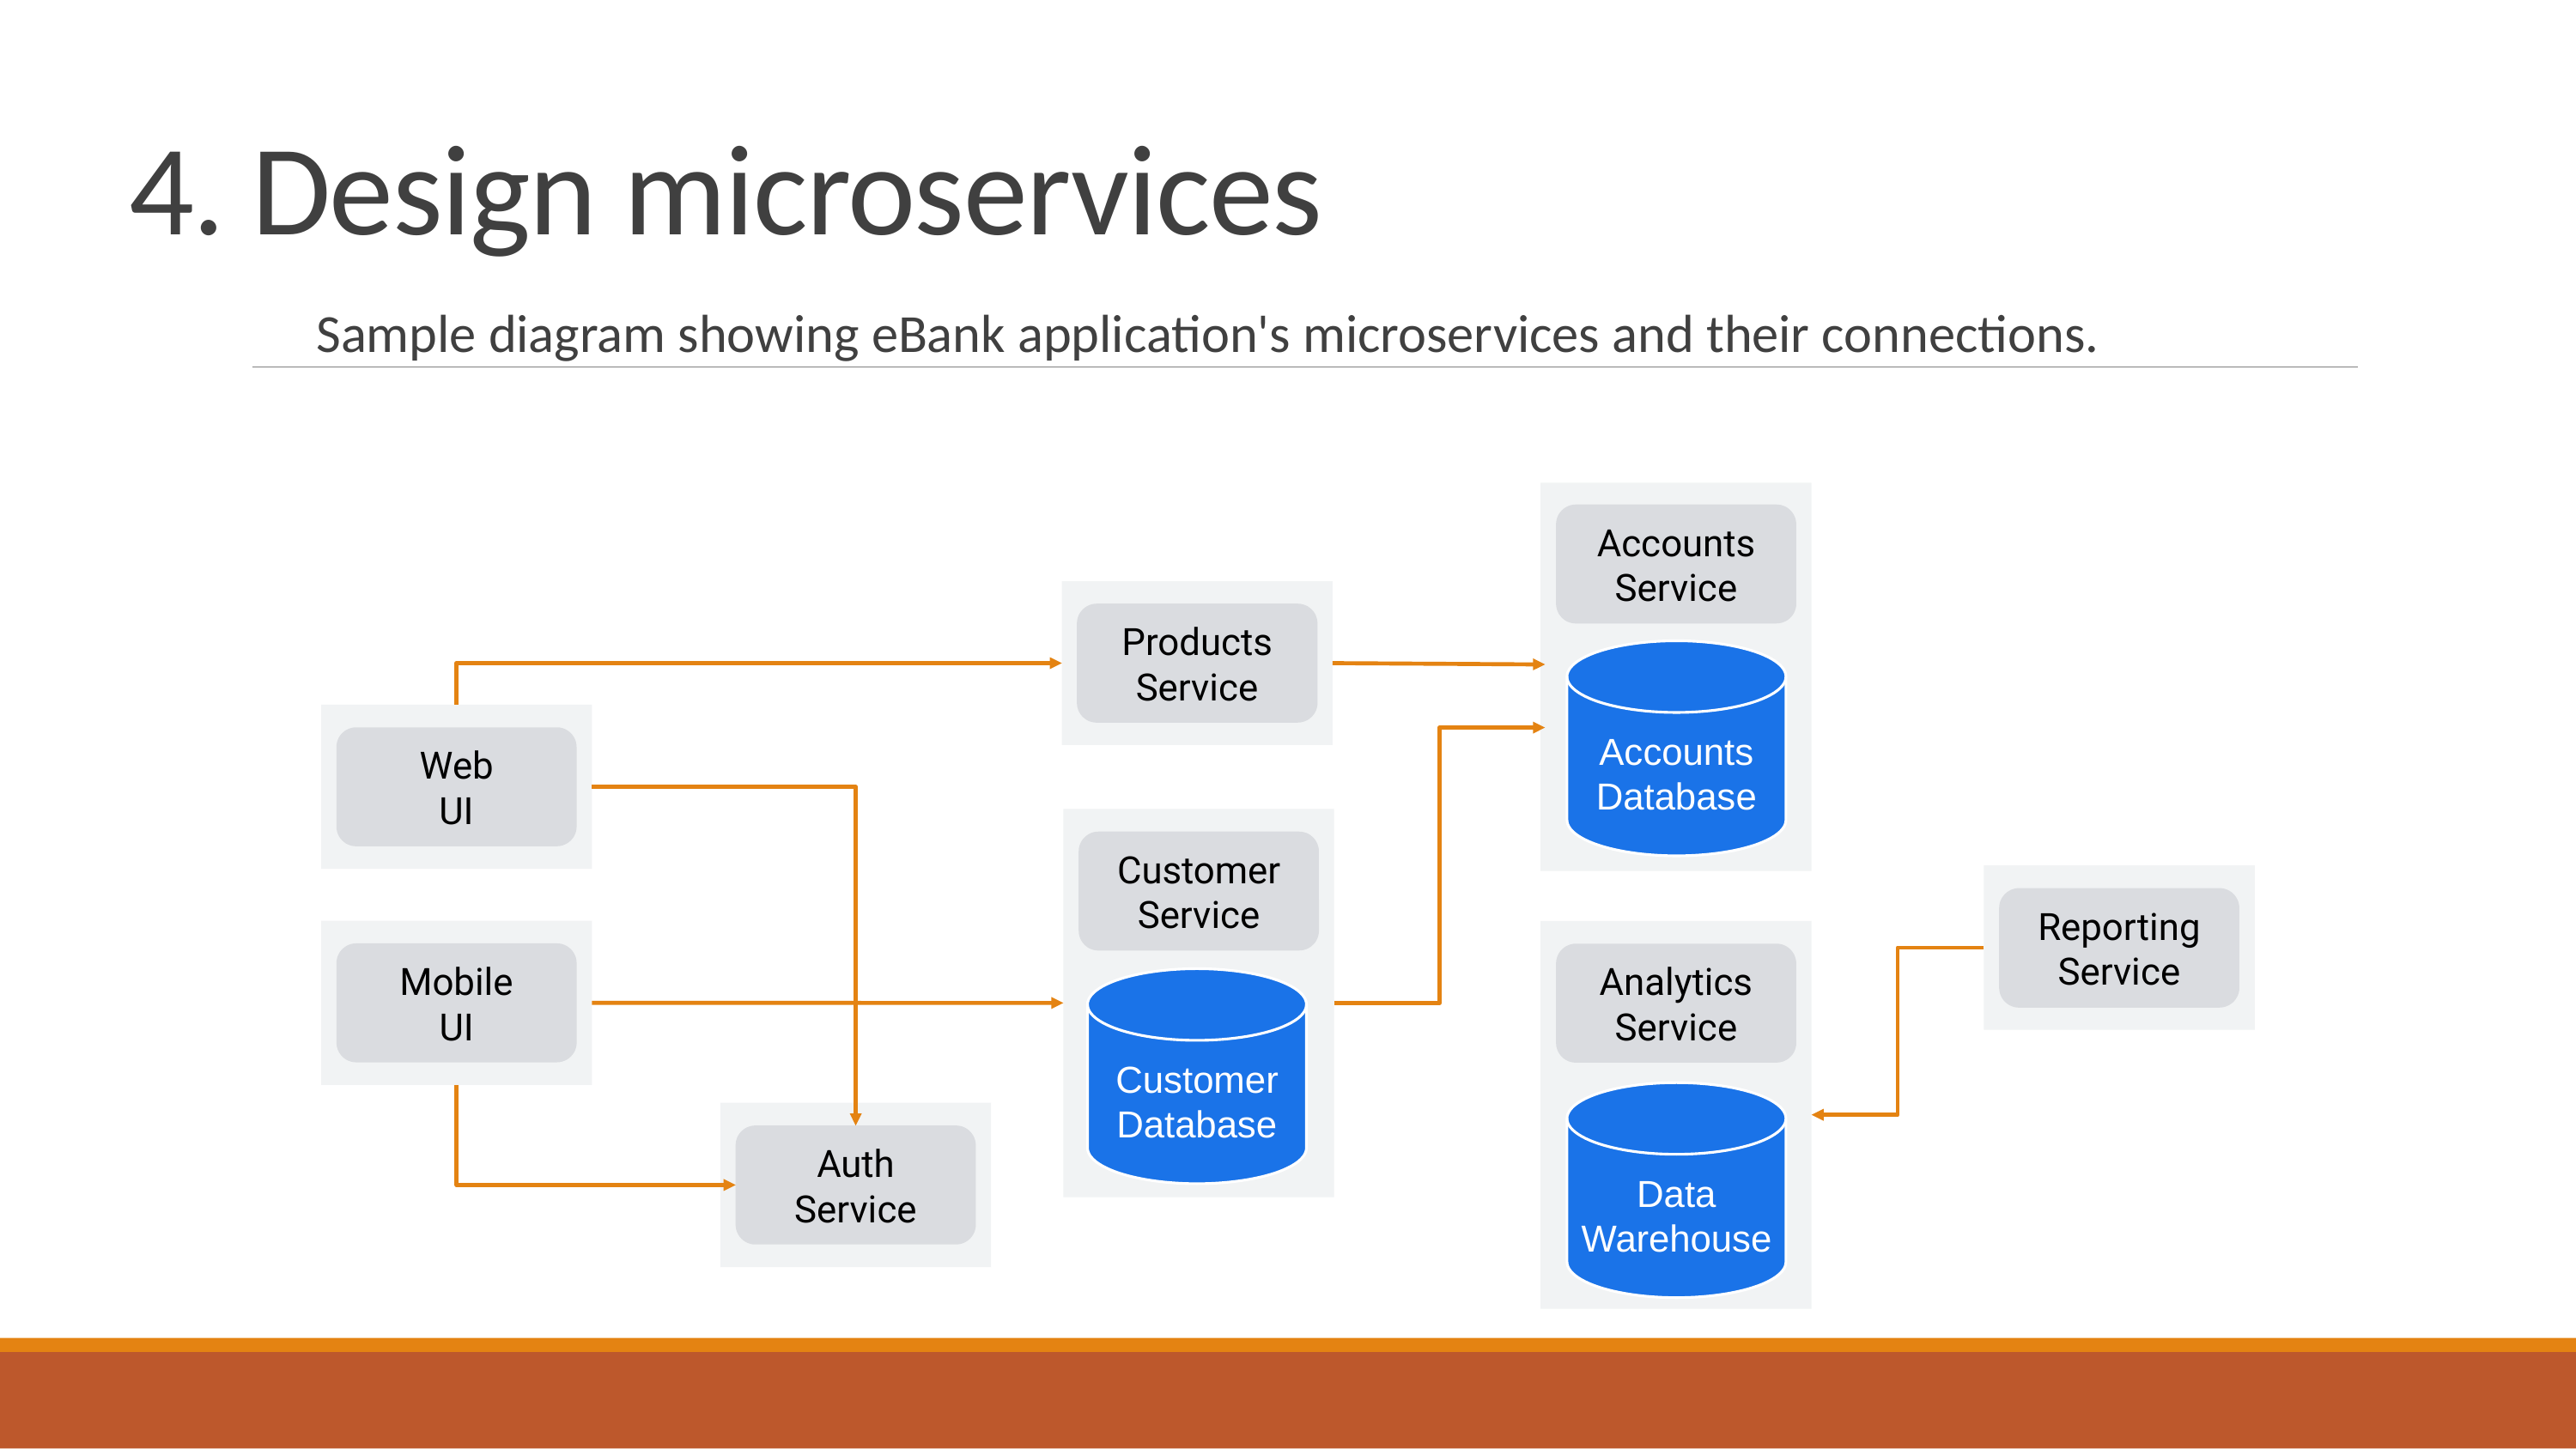

# 4. Design microservices
Sample diagram showing eBank application's microservices and their connections.

Accounts
Service

Products
Service

Accounts
Database

Web
UI

Customer
Service

Reporting Service

Mobile
UI
Analytics
Service
Customer
Database
Data
Warehouse

Auth
Service